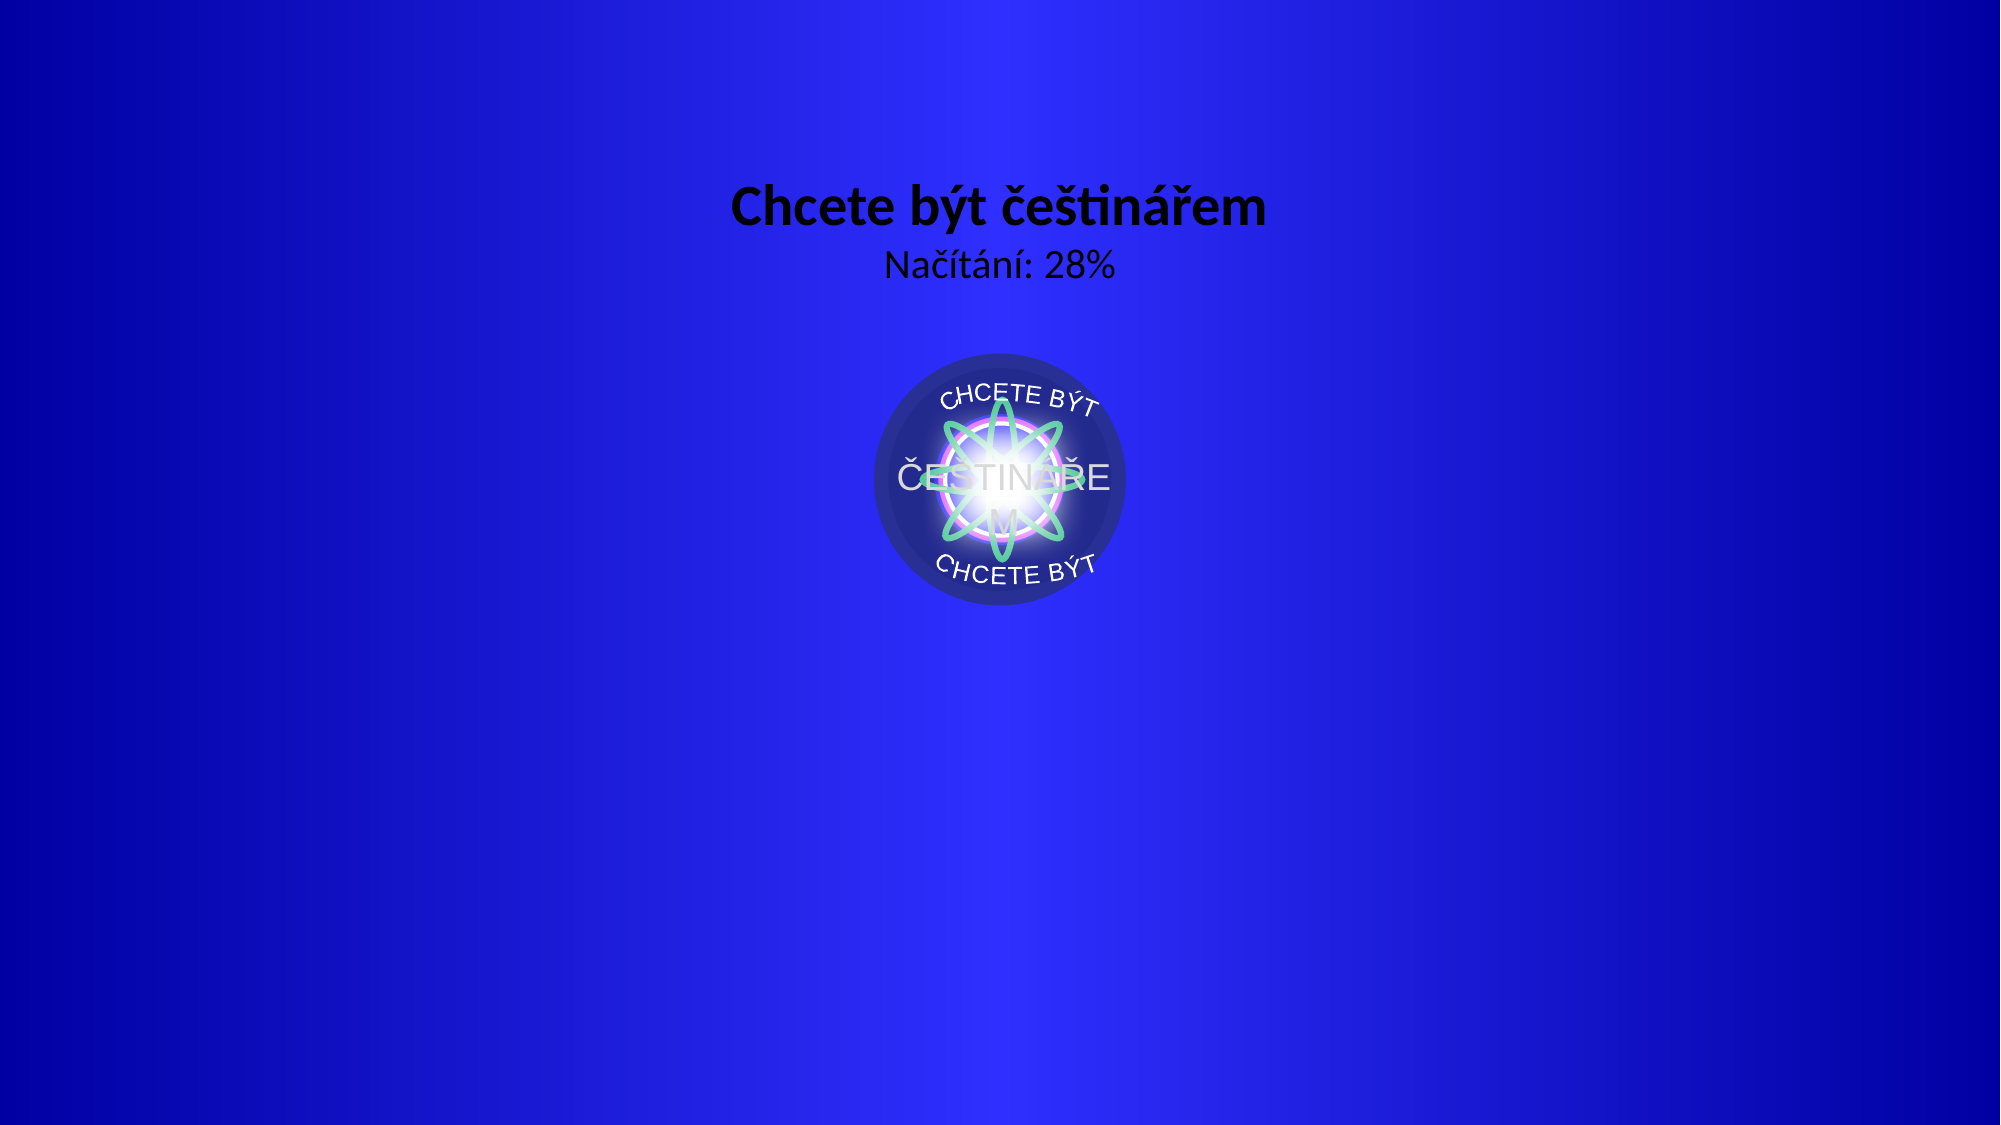

Chcete být češtinářem
Načítání: 28%

CHCETE BÝT

ČEŠTINÁŘEM

CHCETE BÝT